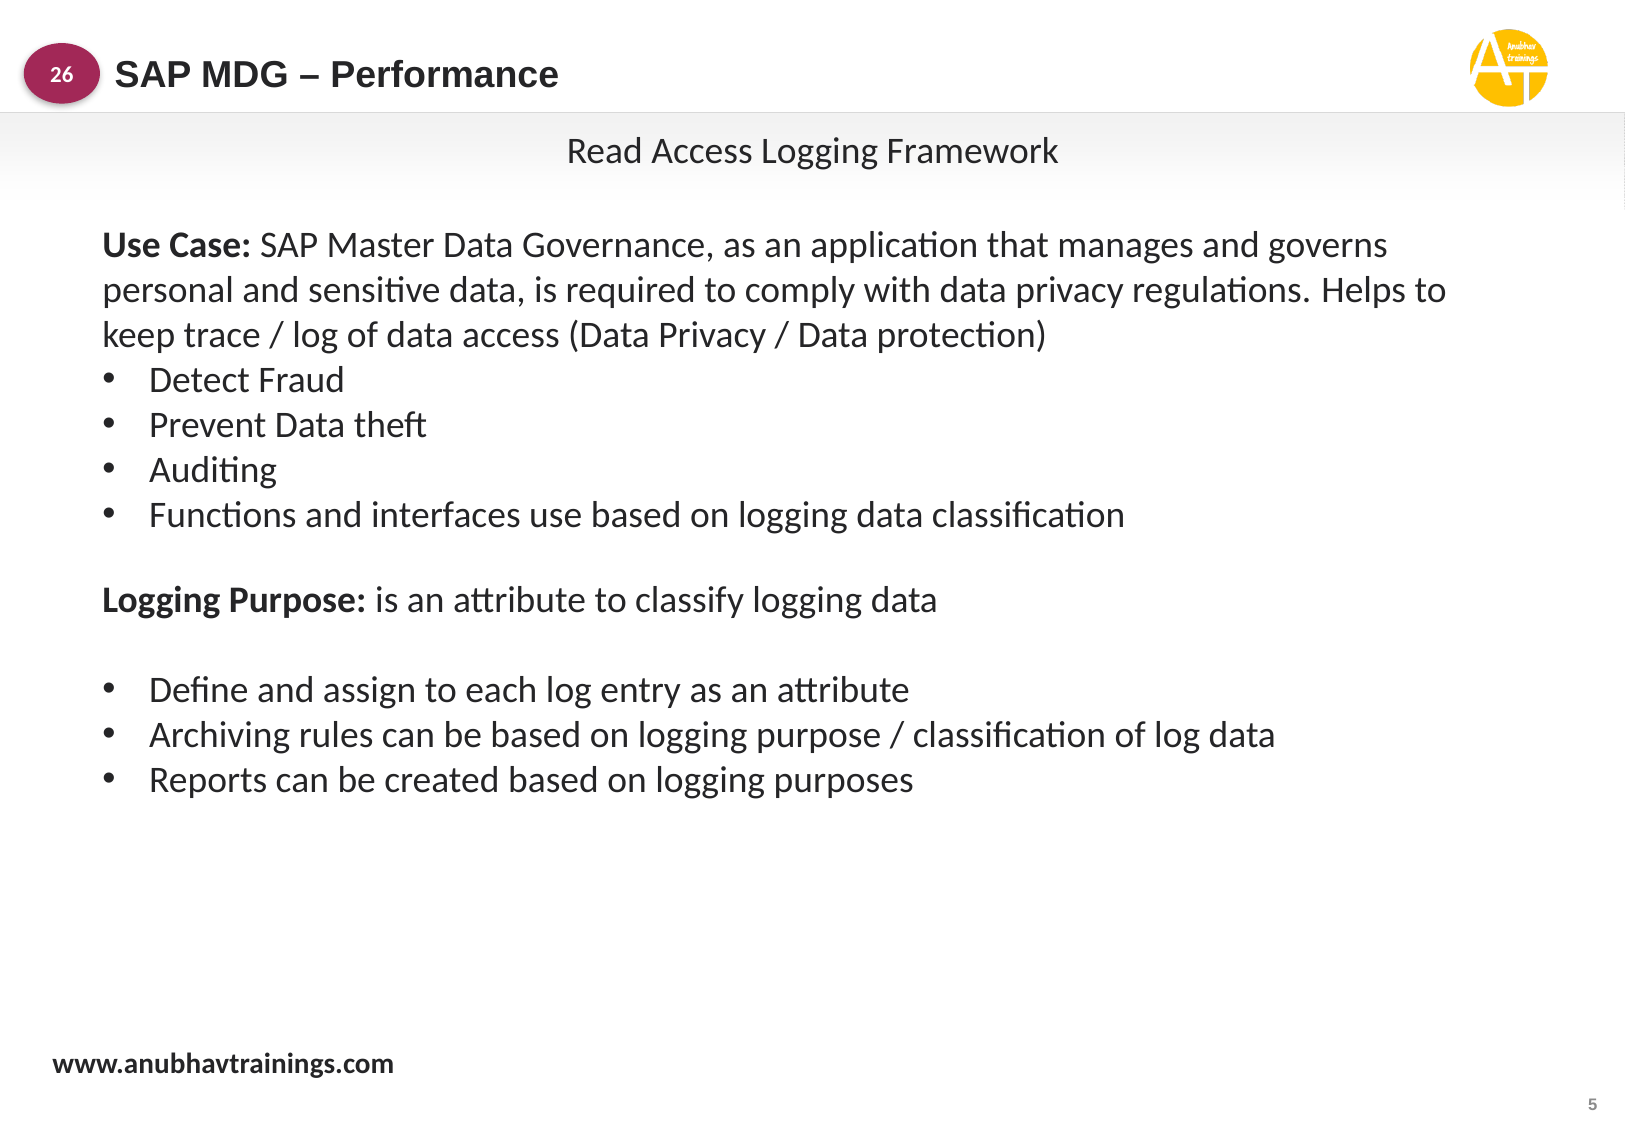

SAP MDG – Performance
26
Read Access Logging Framework
Use Case: SAP Master Data Governance, as an application that manages and governs personal and sensitive data, is required to comply with data privacy regulations. Helps to keep trace / log of data access (Data Privacy / Data protection)
Detect Fraud
Prevent Data theft
Auditing
Functions and interfaces use based on logging data classification

Logging Purpose: is an attribute to classify logging data

Define and assign to each log entry as an attribute
Archiving rules can be based on logging purpose / classification of log data
Reports can be created based on logging purposes